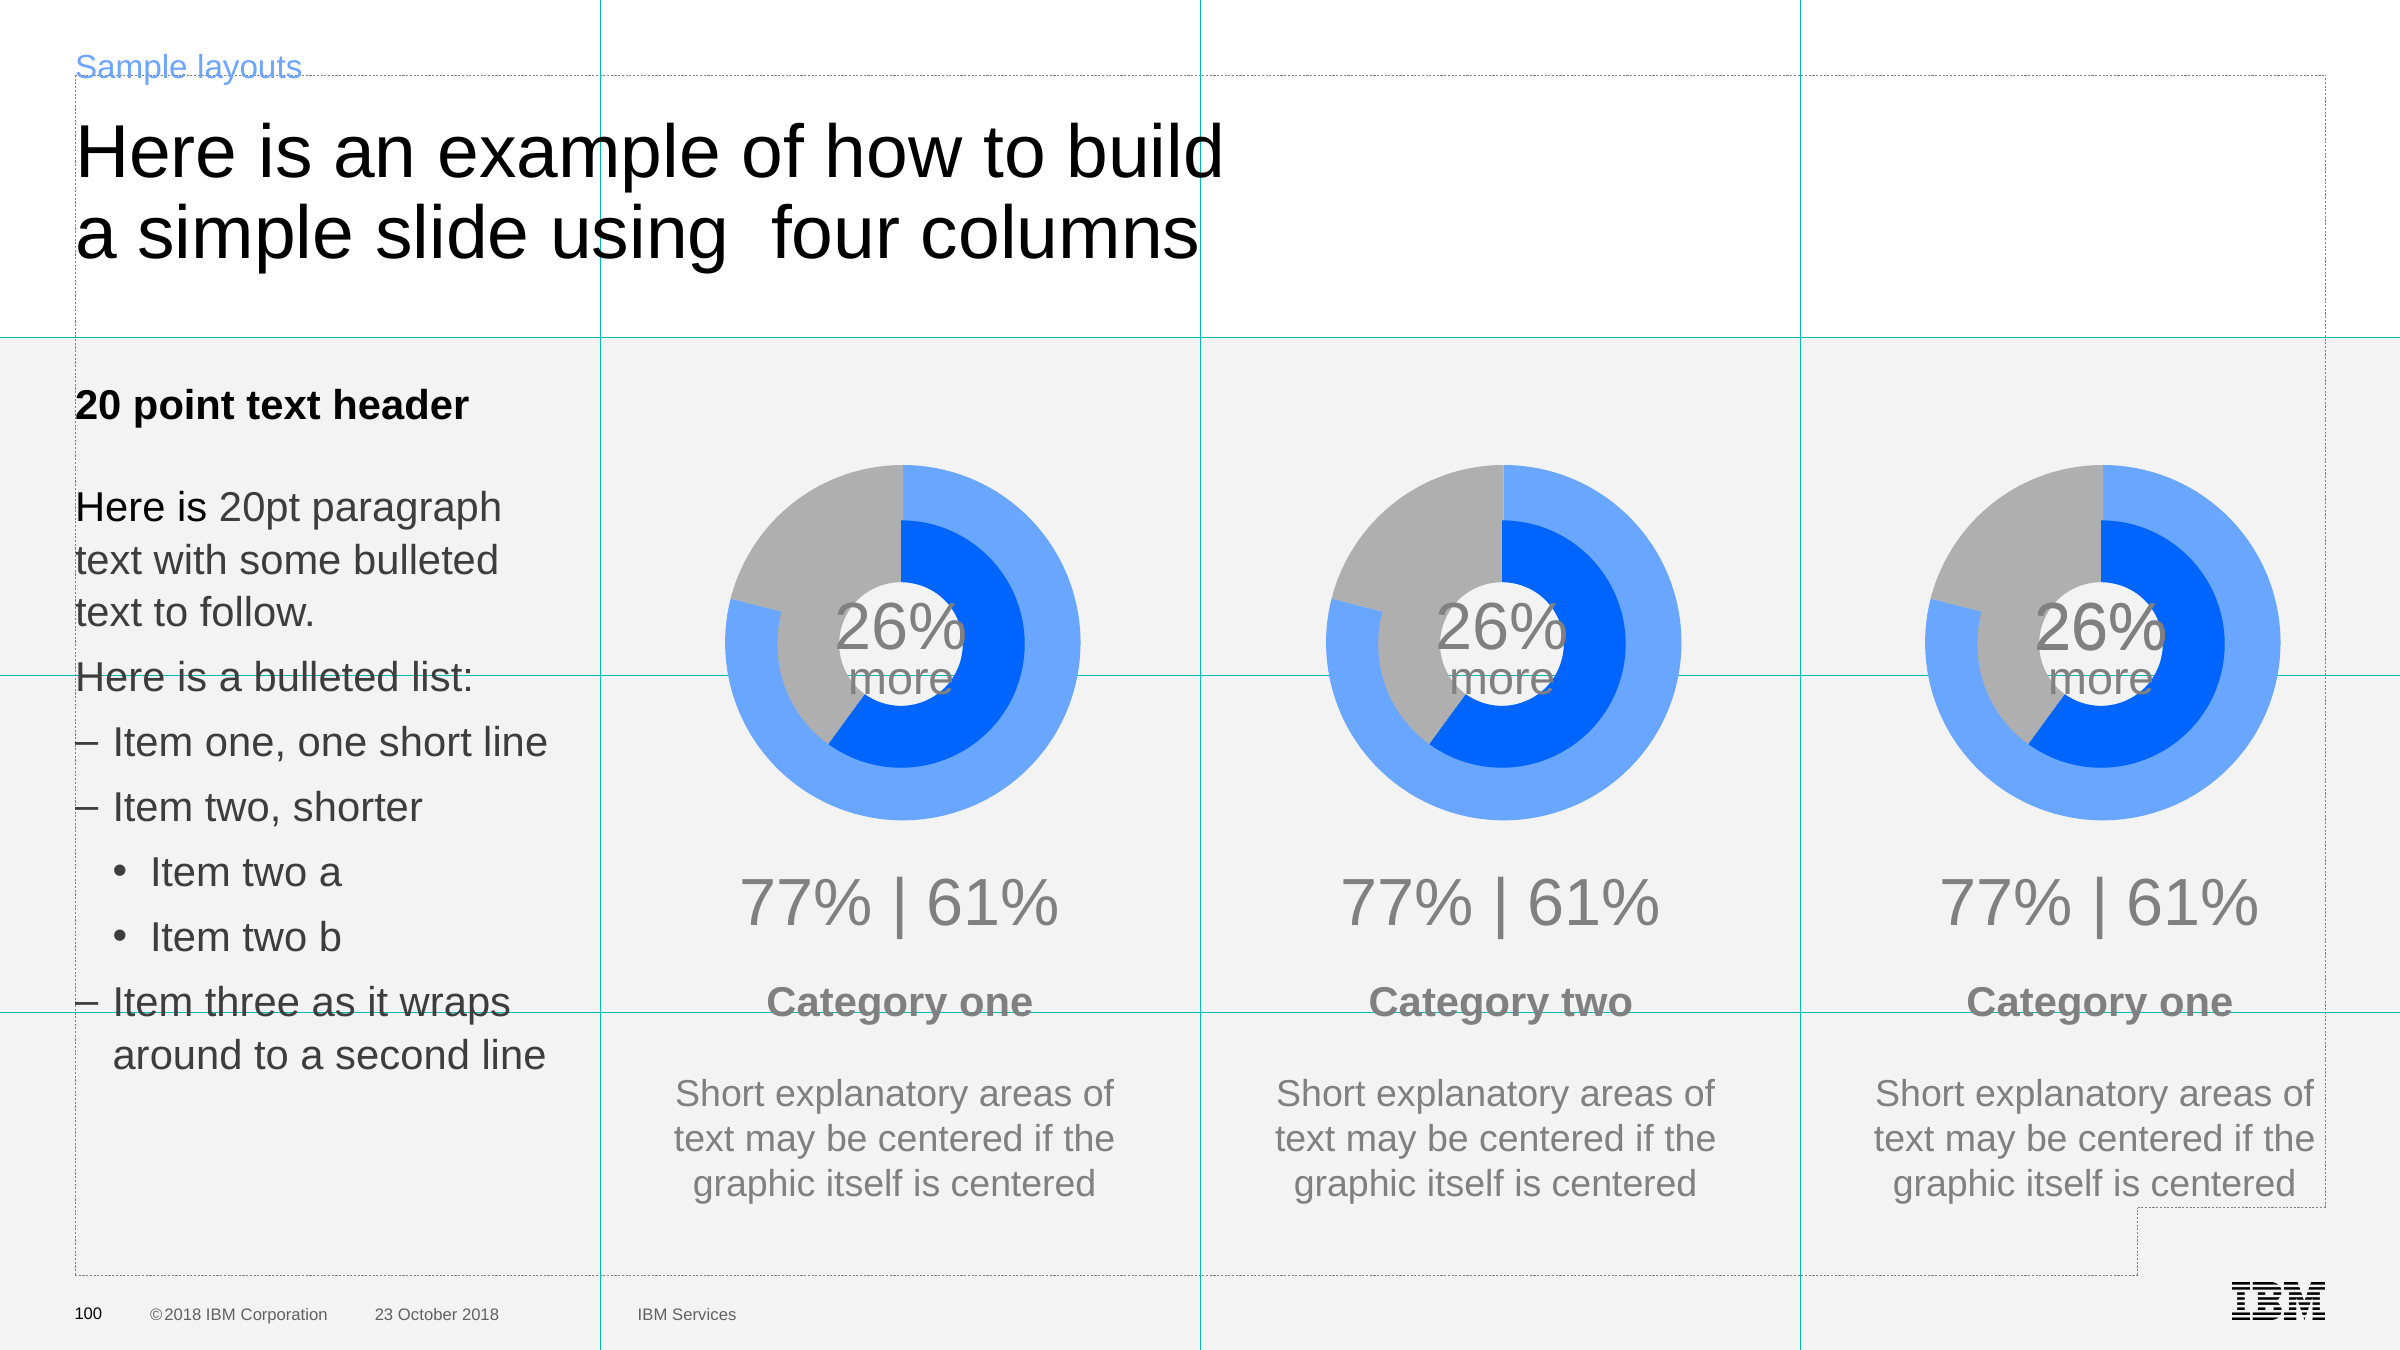

Sample layouts

# Here is an example of how to build a simple slide using  four columns
20 point text header
Here is 20pt paragraph text with some bulleted text to follow.
Here is a bulleted list:
Item one, one short line
Item two, shorter
Item two a
Item two b
Item three as it wraps around to a second line

### Chart

| Category | Column1 |
|---|---|
| 1 | 79.0 |
| 2 | 21.0 |
|  | None |
|  | None |
|  | None |
|  | None |
|  | None |
|  | None |
|  | None |

### Chart

| Category | Column1 |
|---|---|
| 1 | 60.0 |
| 2 | 40.0 |
|  | None |
|  | None |
|  | None |
|  | None |
|  | None |
|  | None |
|  | None |
26%
more
77% | 61%
Category one
Short explanatory areas of
text may be centered if the
graphic itself is centered

### Chart

| Category | Column1 |
|---|---|
| 1 | 79.0 |
| 2 | 21.0 |
|  | None |
|  | None |
|  | None |
|  | None |
|  | None |
|  | None |
|  | None |

### Chart

| Category | Column1 |
|---|---|
| 1 | 60.0 |
| 2 | 40.0 |
|  | None |
|  | None |
|  | None |
|  | None |
|  | None |
|  | None |
|  | None |
26%
more
77% | 61%
Category two
Short explanatory areas of
text may be centered if the
graphic itself is centered

### Chart

| Category | Column1 |
|---|---|
| 1 | 79.0 |
| 2 | 21.0 |
|  | None |
|  | None |
|  | None |
|  | None |
|  | None |
|  | None |
|  | None |

### Chart

| Category | Column1 |
|---|---|
| 1 | 60.0 |
| 2 | 40.0 |
|  | None |
|  | None |
|  | None |
|  | None |
|  | None |
|  | None |
|  | None |
26%
more
77% | 61%
Category one
Short explanatory areas of
text may be centered if the
graphic itself is centered
26%